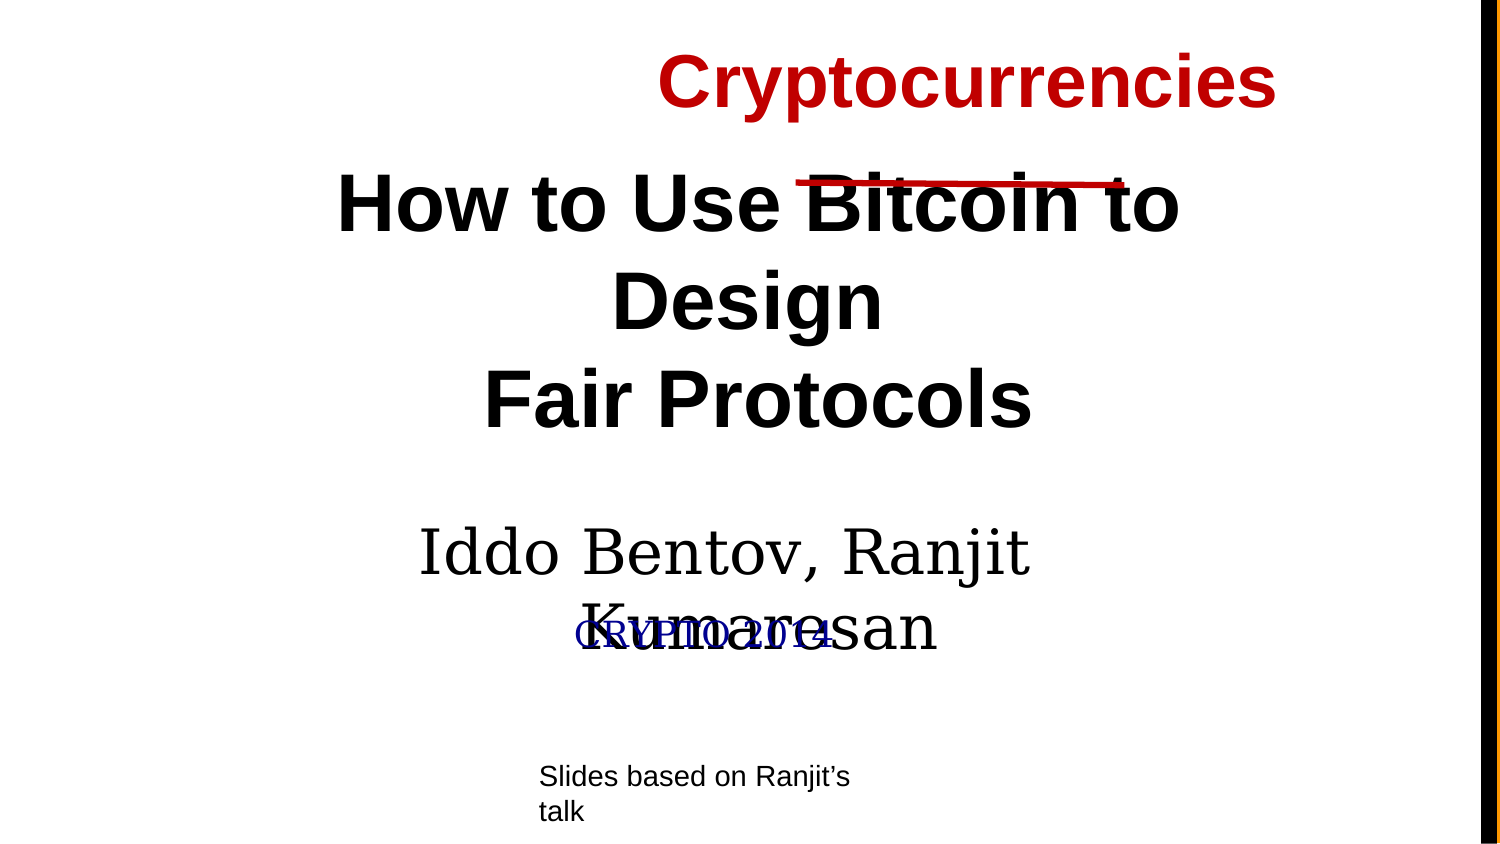

Cryptocurrencies
# How to Use Bitcoin to Design Fair Protocols

Iddo Bentov, Ranjit Kumaresan

CRYPTO 2014
Slides based on Ranjit’s talk